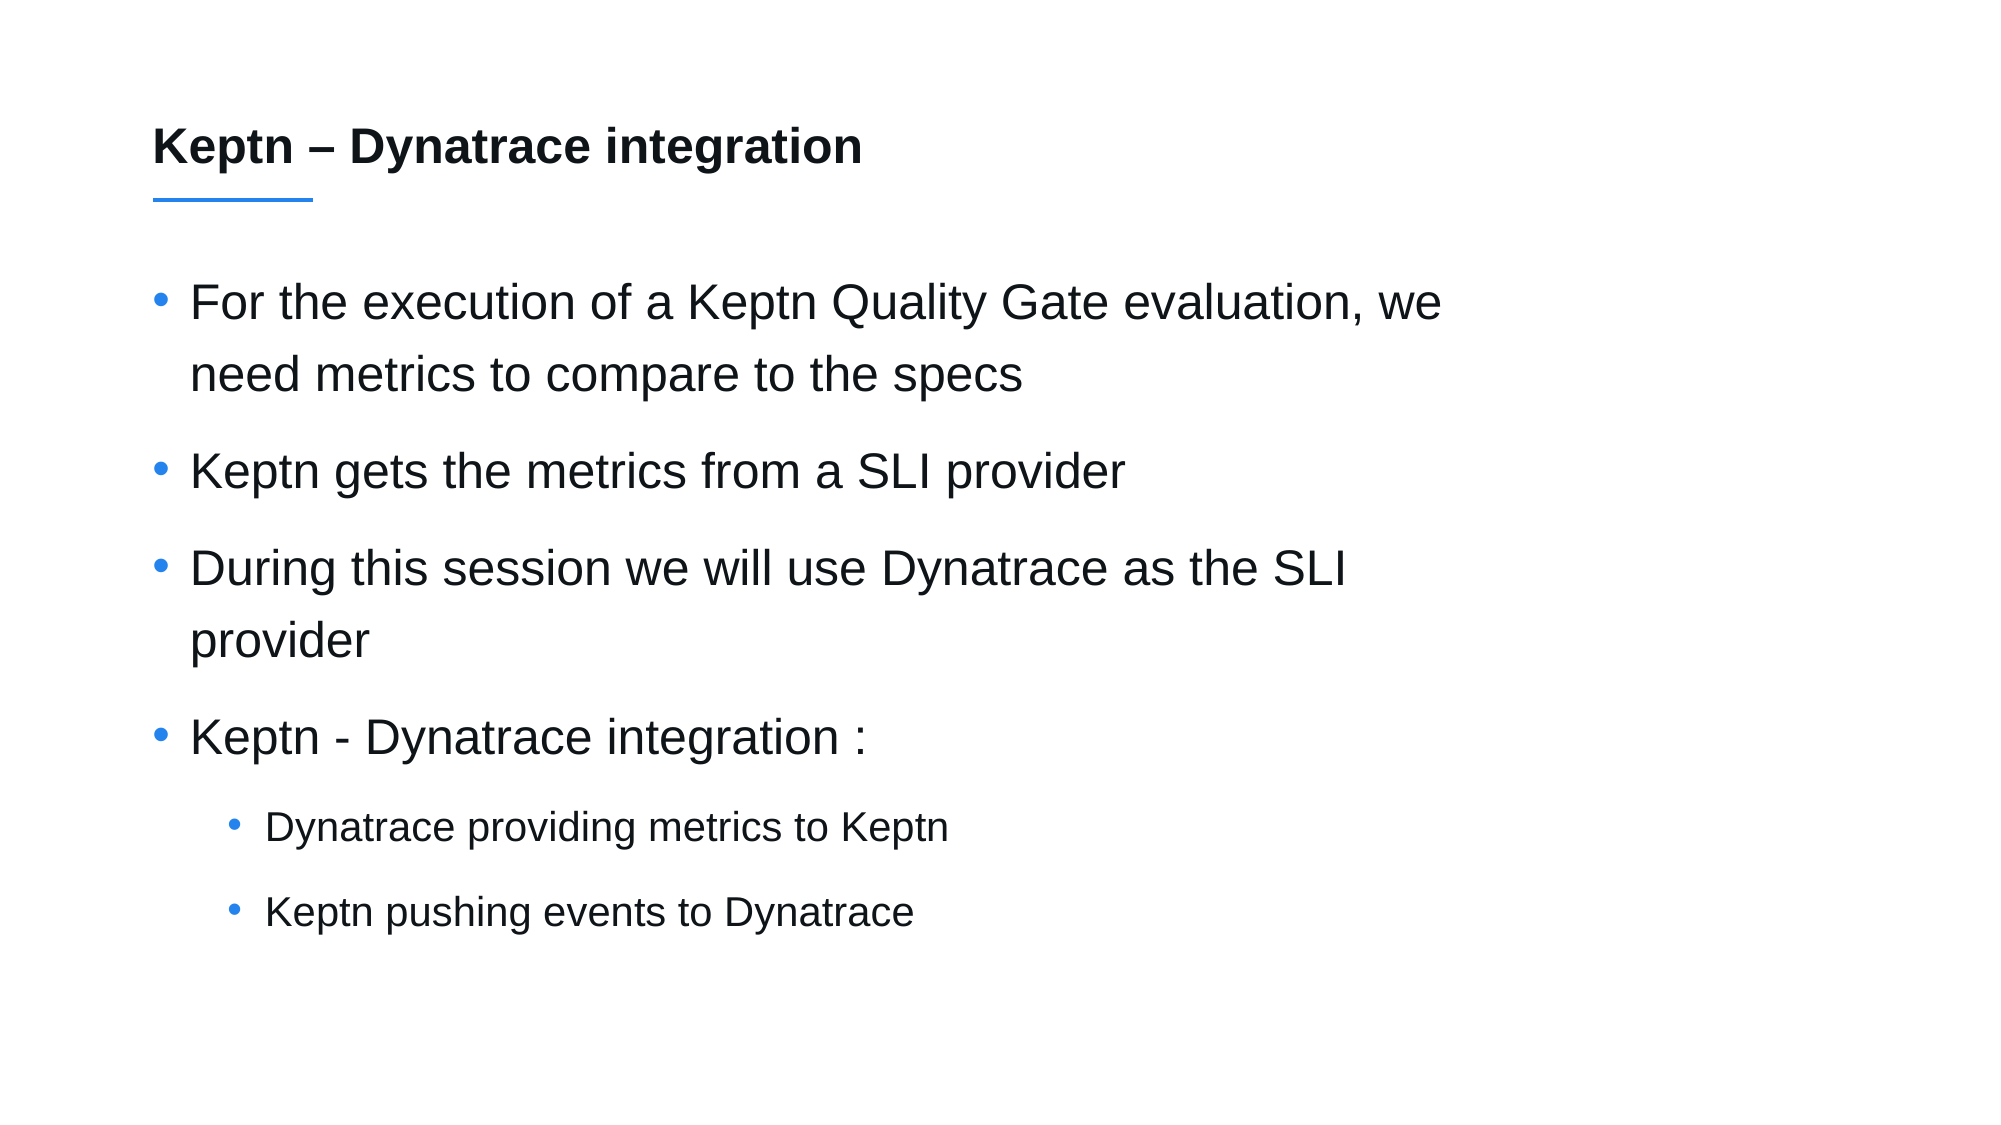

# Keptn – Dynatrace integration
For the execution of a Keptn Quality Gate evaluation, we need metrics to compare to the specs
Keptn gets the metrics from a SLI provider
During this session we will use Dynatrace as the SLI provider
Keptn - Dynatrace integration :
Dynatrace providing metrics to Keptn
Keptn pushing events to Dynatrace